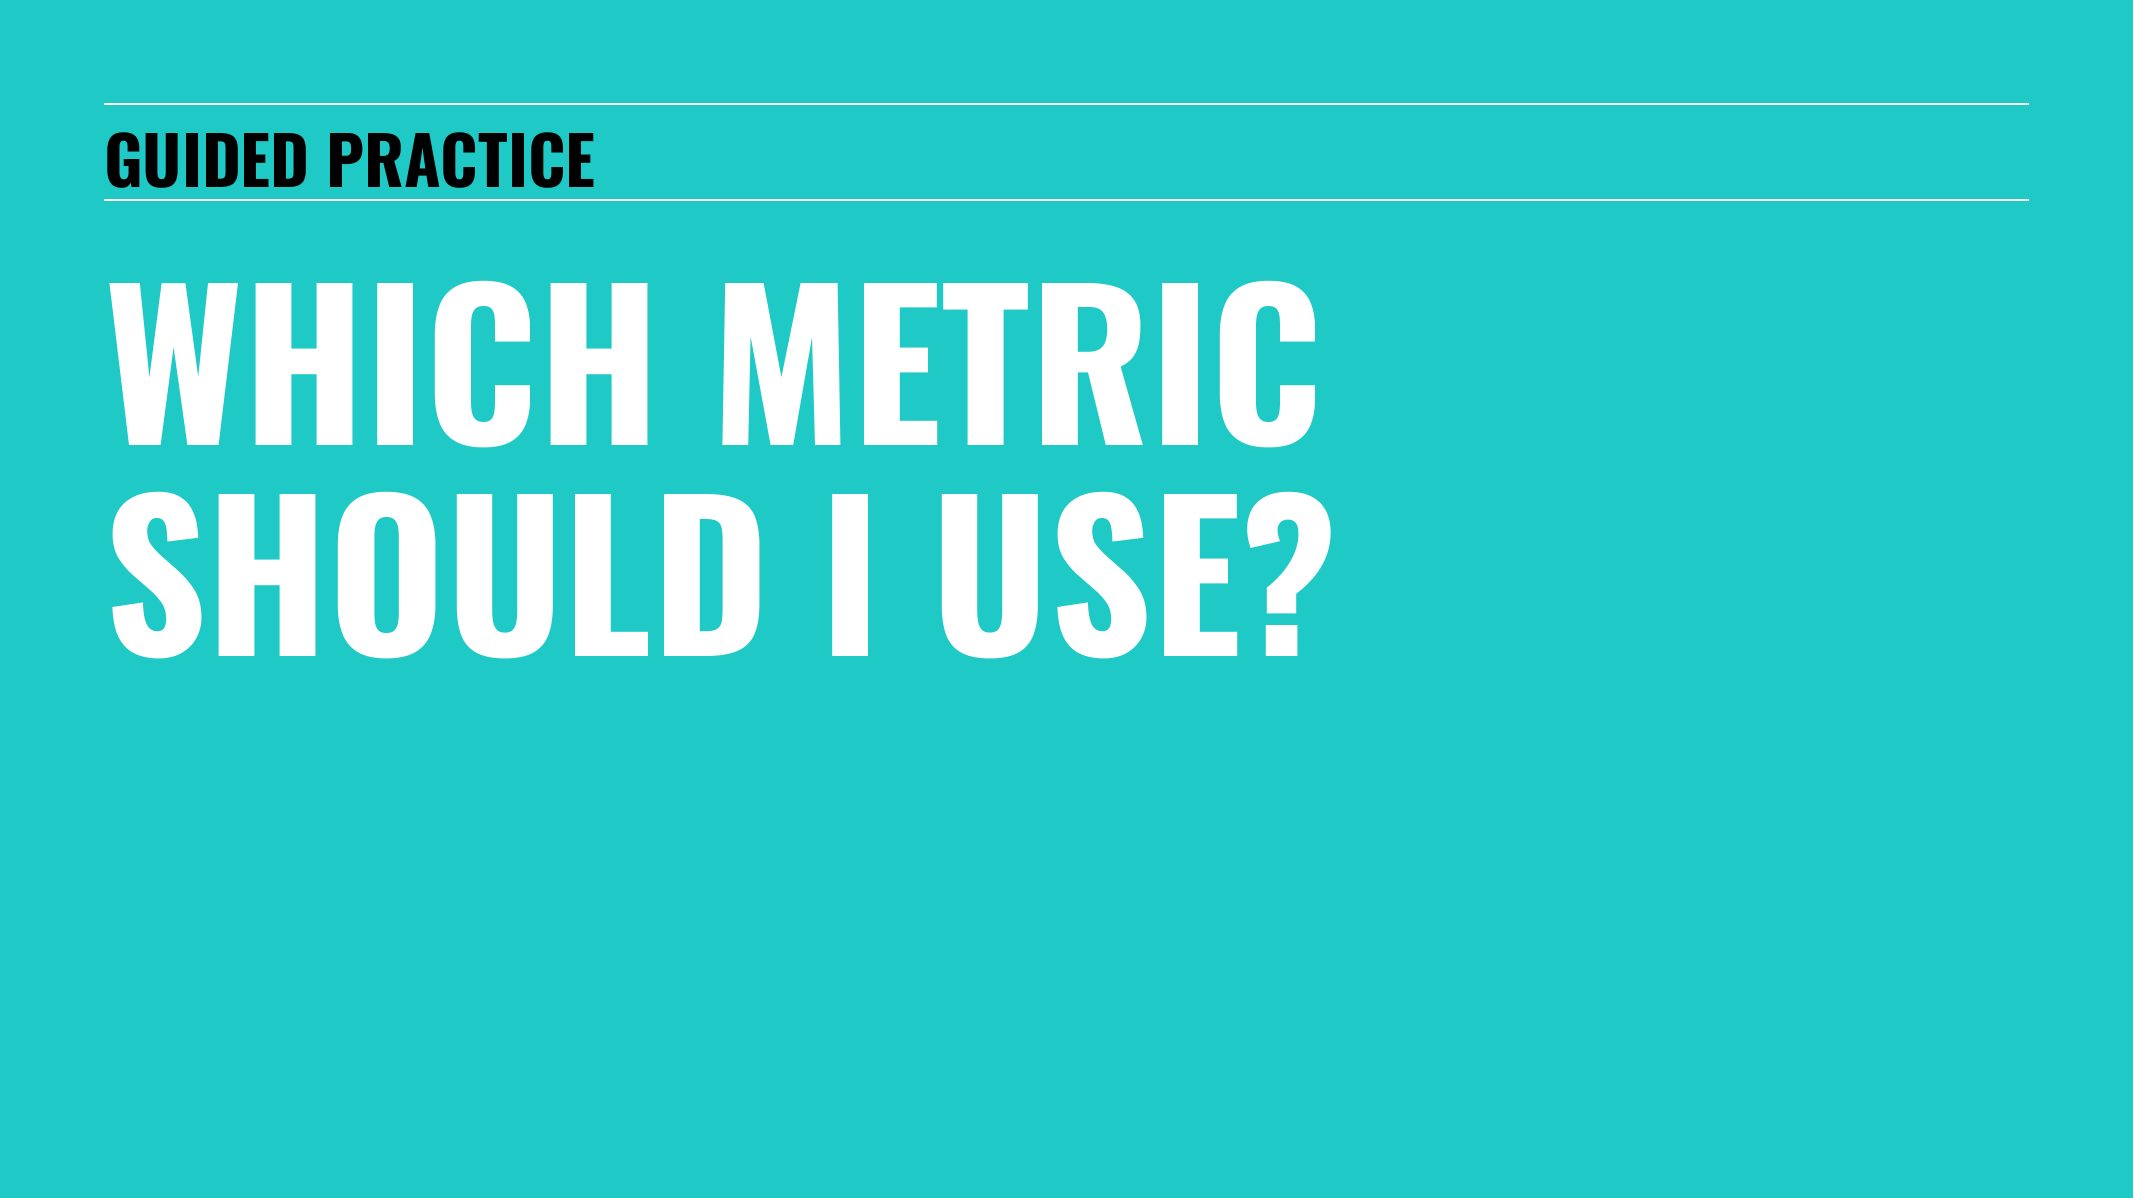

GUIDED PRACTICE

WHICH METRIC SHOULD I USE?